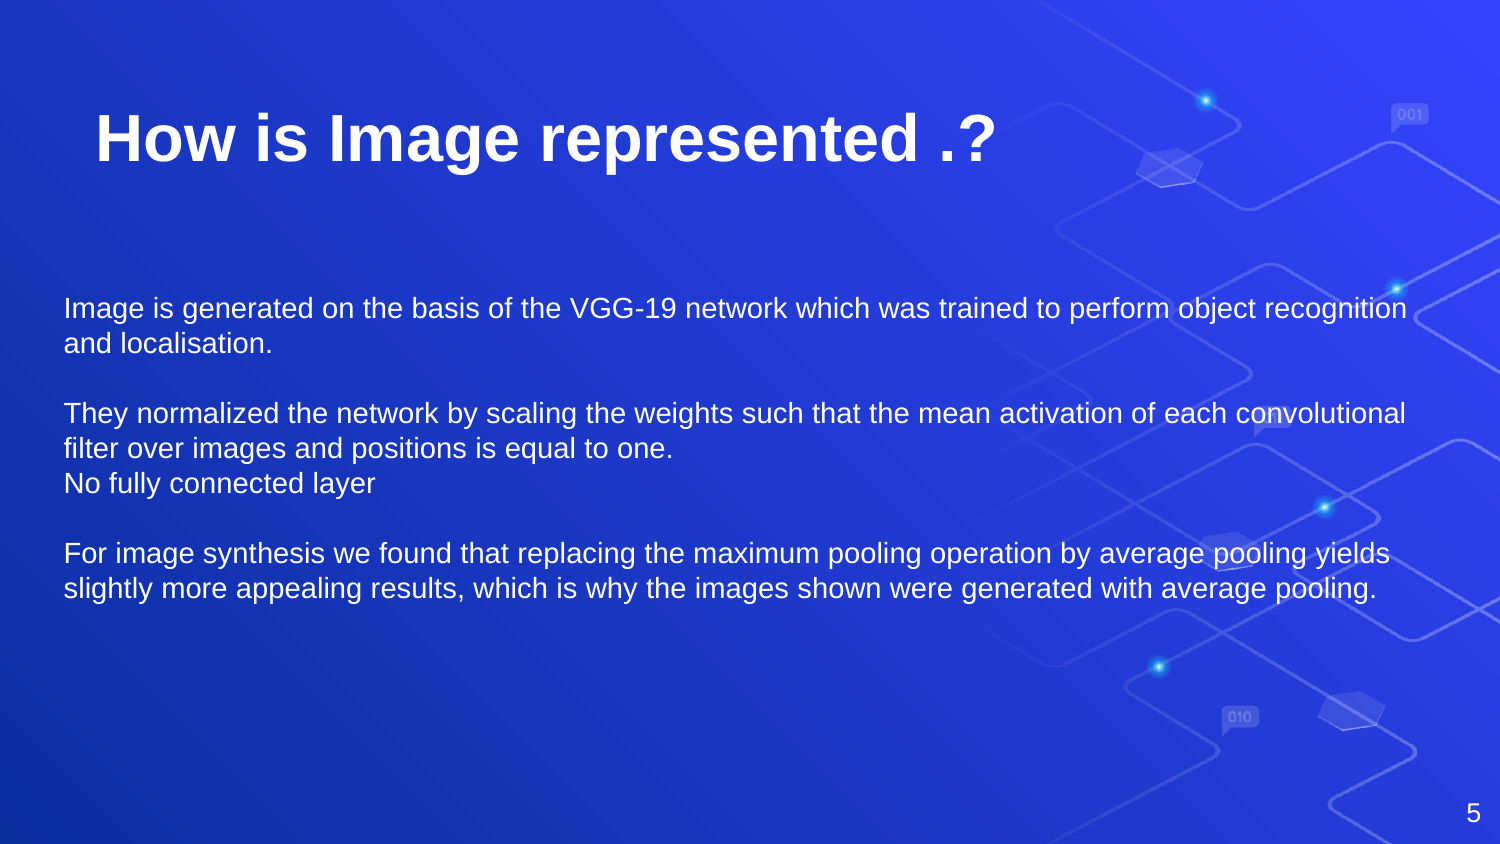

# How is Image represented .?
Image is generated on the basis of the VGG-19 network which was trained to perform object recognition and localisation.

They normalized the network by scaling the weights such that the mean activation of each convolutional filter over images and positions is equal to one.
No fully connected layer

For image synthesis we found that replacing the maximum pooling operation by average pooling yields slightly more appealing results, which is why the images shown were generated with average pooling.

5